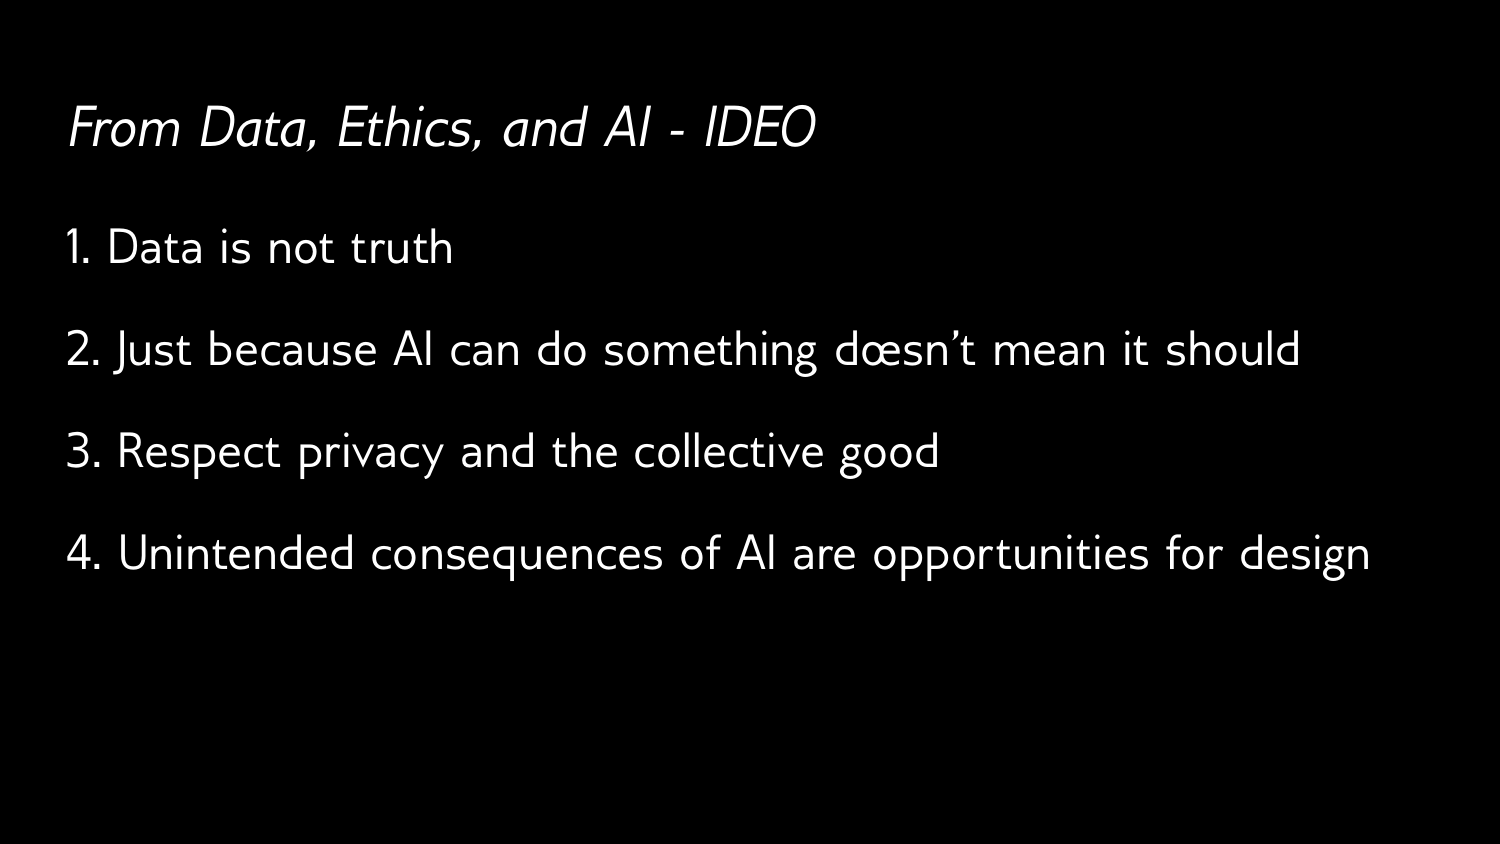

# From Data, Ethics, and AI - IDEO
1. Data is not truth
2. Just because AI can do something doesn’t mean it should
3. Respect privacy and the collective good
4. Unintended consequences of AI are opportunities for design